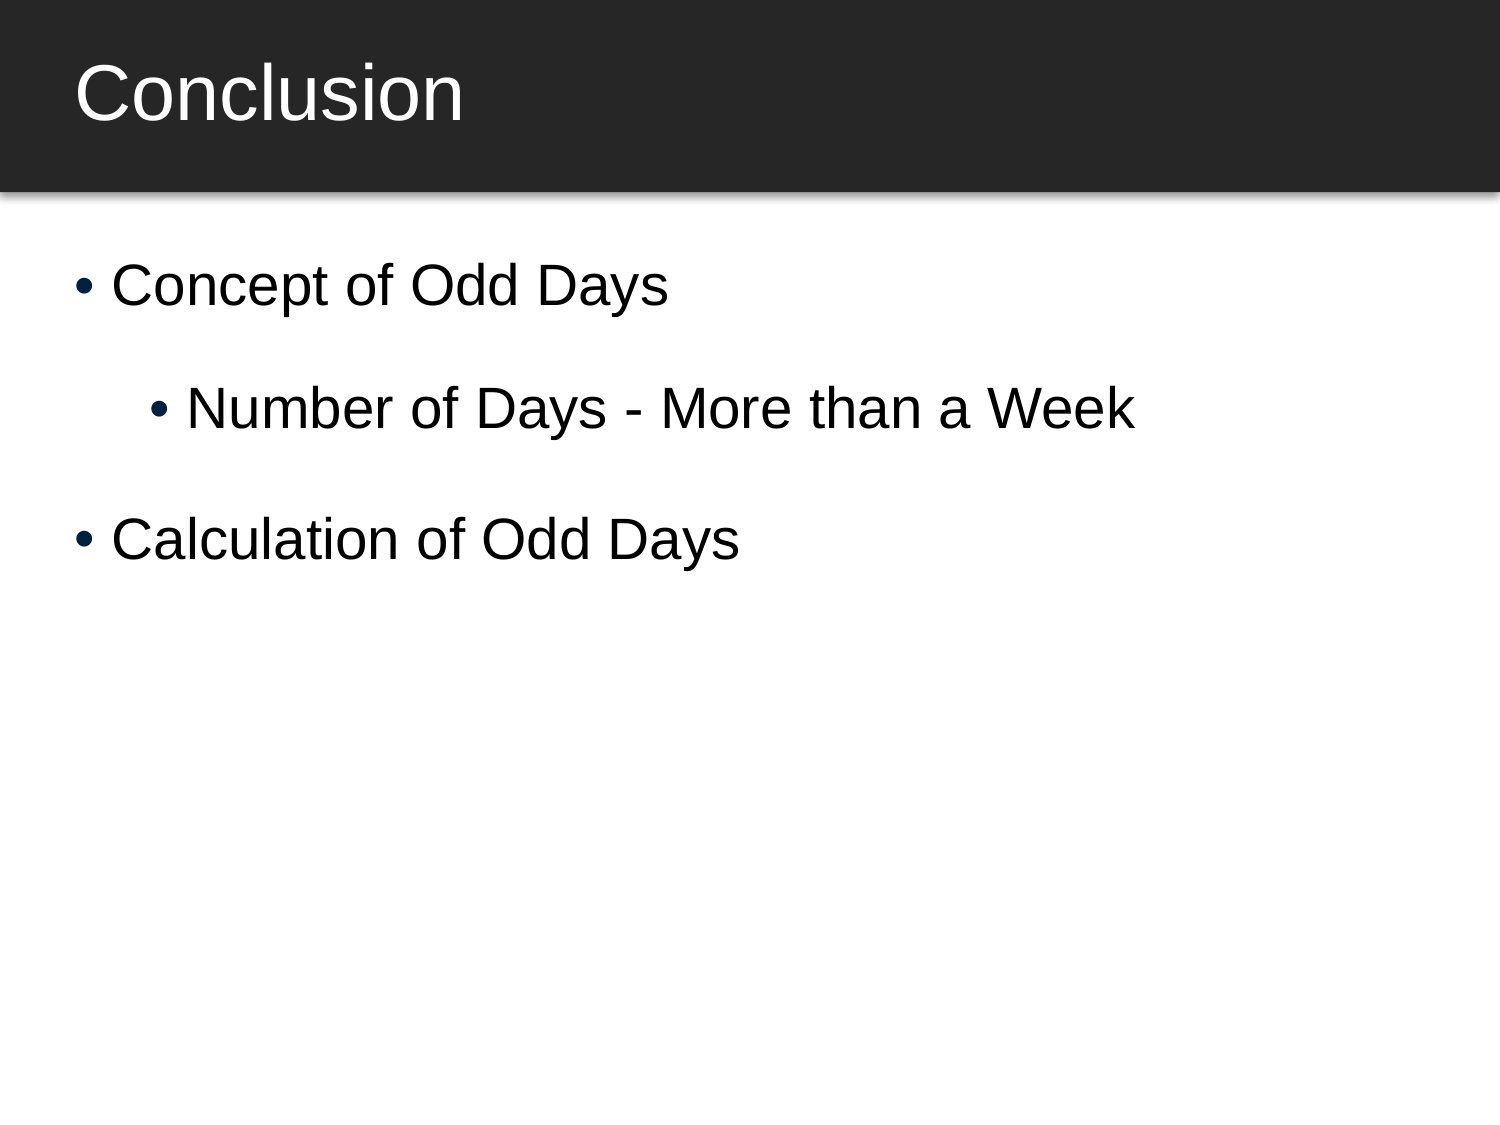

# Conclusion
Concept of Odd Days
Number of Days - More than a Week
Calculation of Odd Days